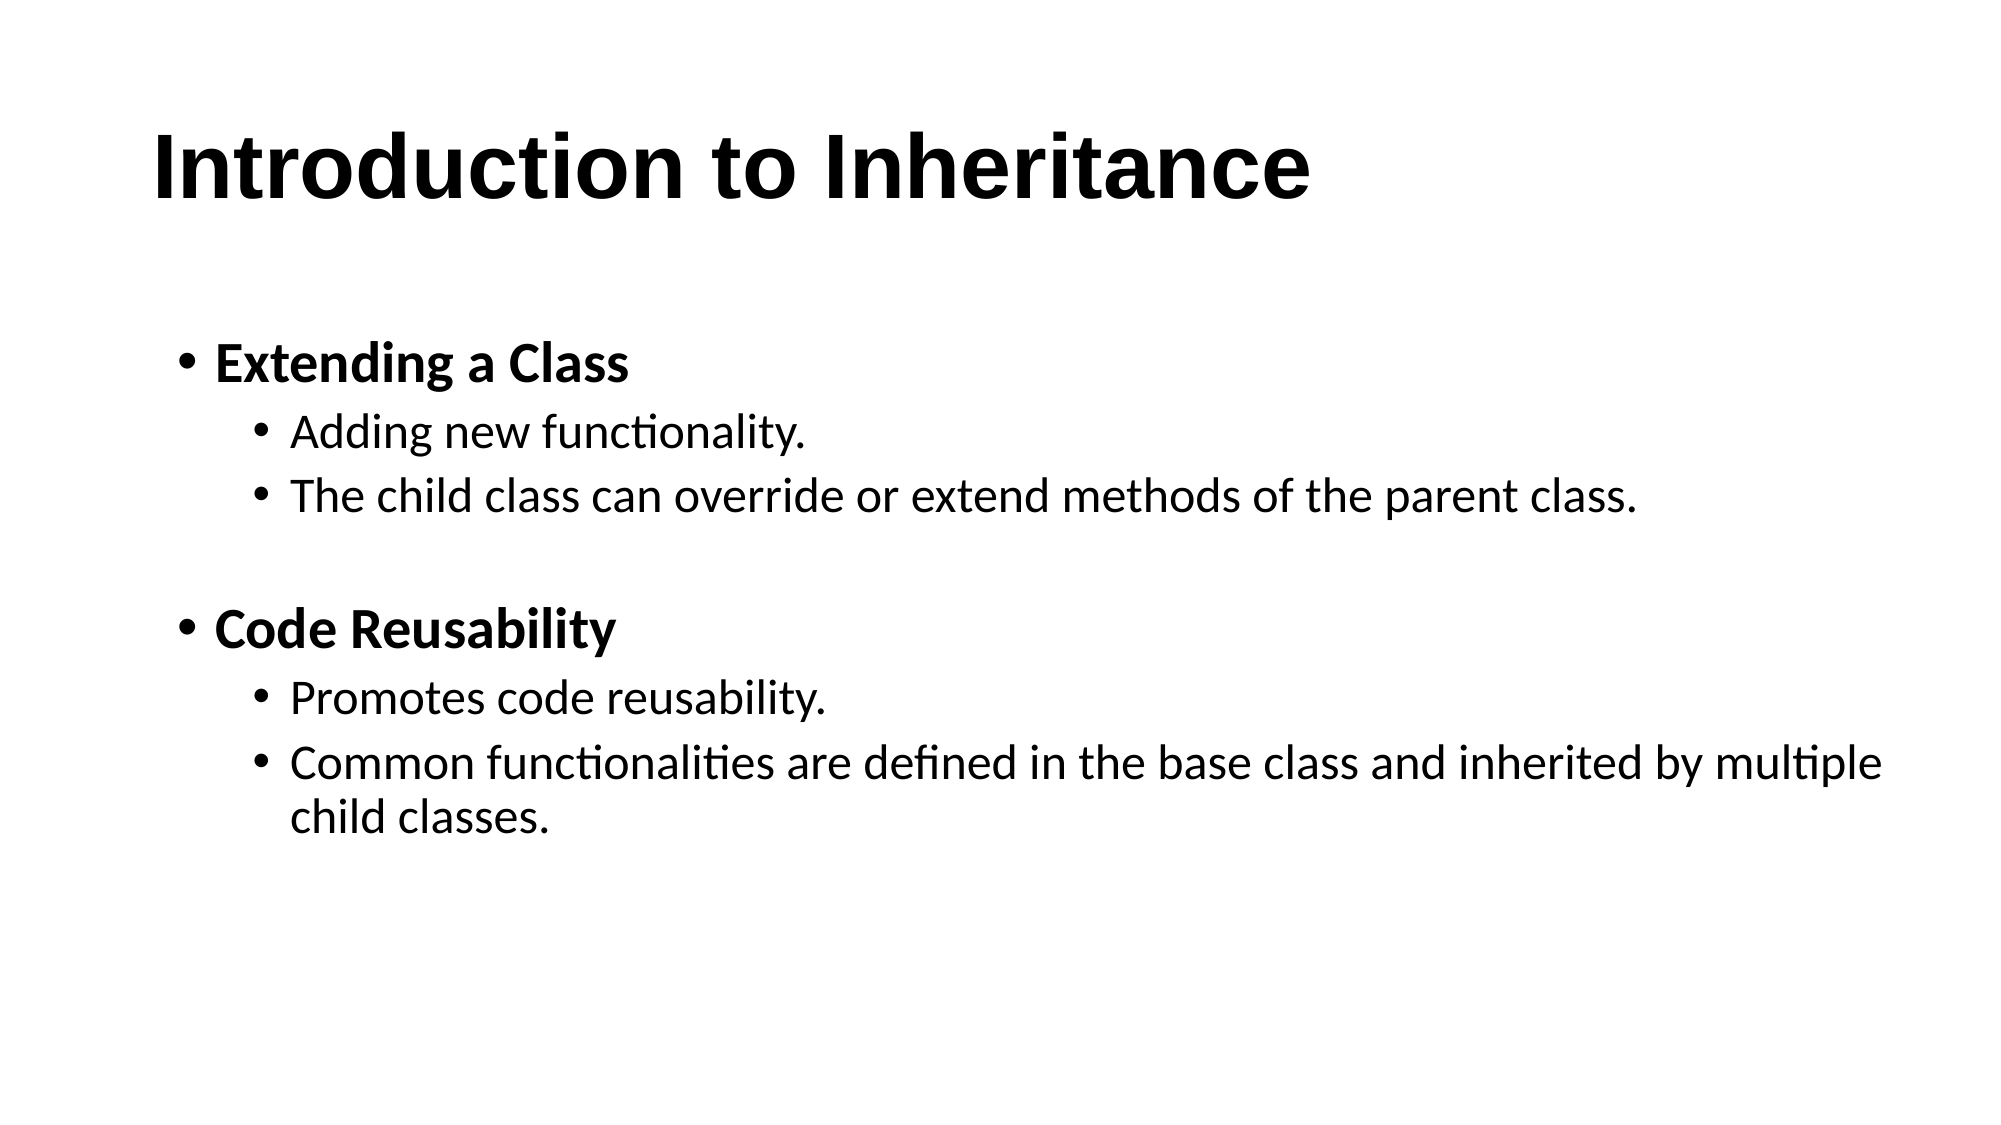

# Introduction to Inheritance
Extending a Class
Adding new functionality.
The child class can override or extend methods of the parent class.
Code Reusability
Promotes code reusability.
Common functionalities are defined in the base class and inherited by multiple child classes.